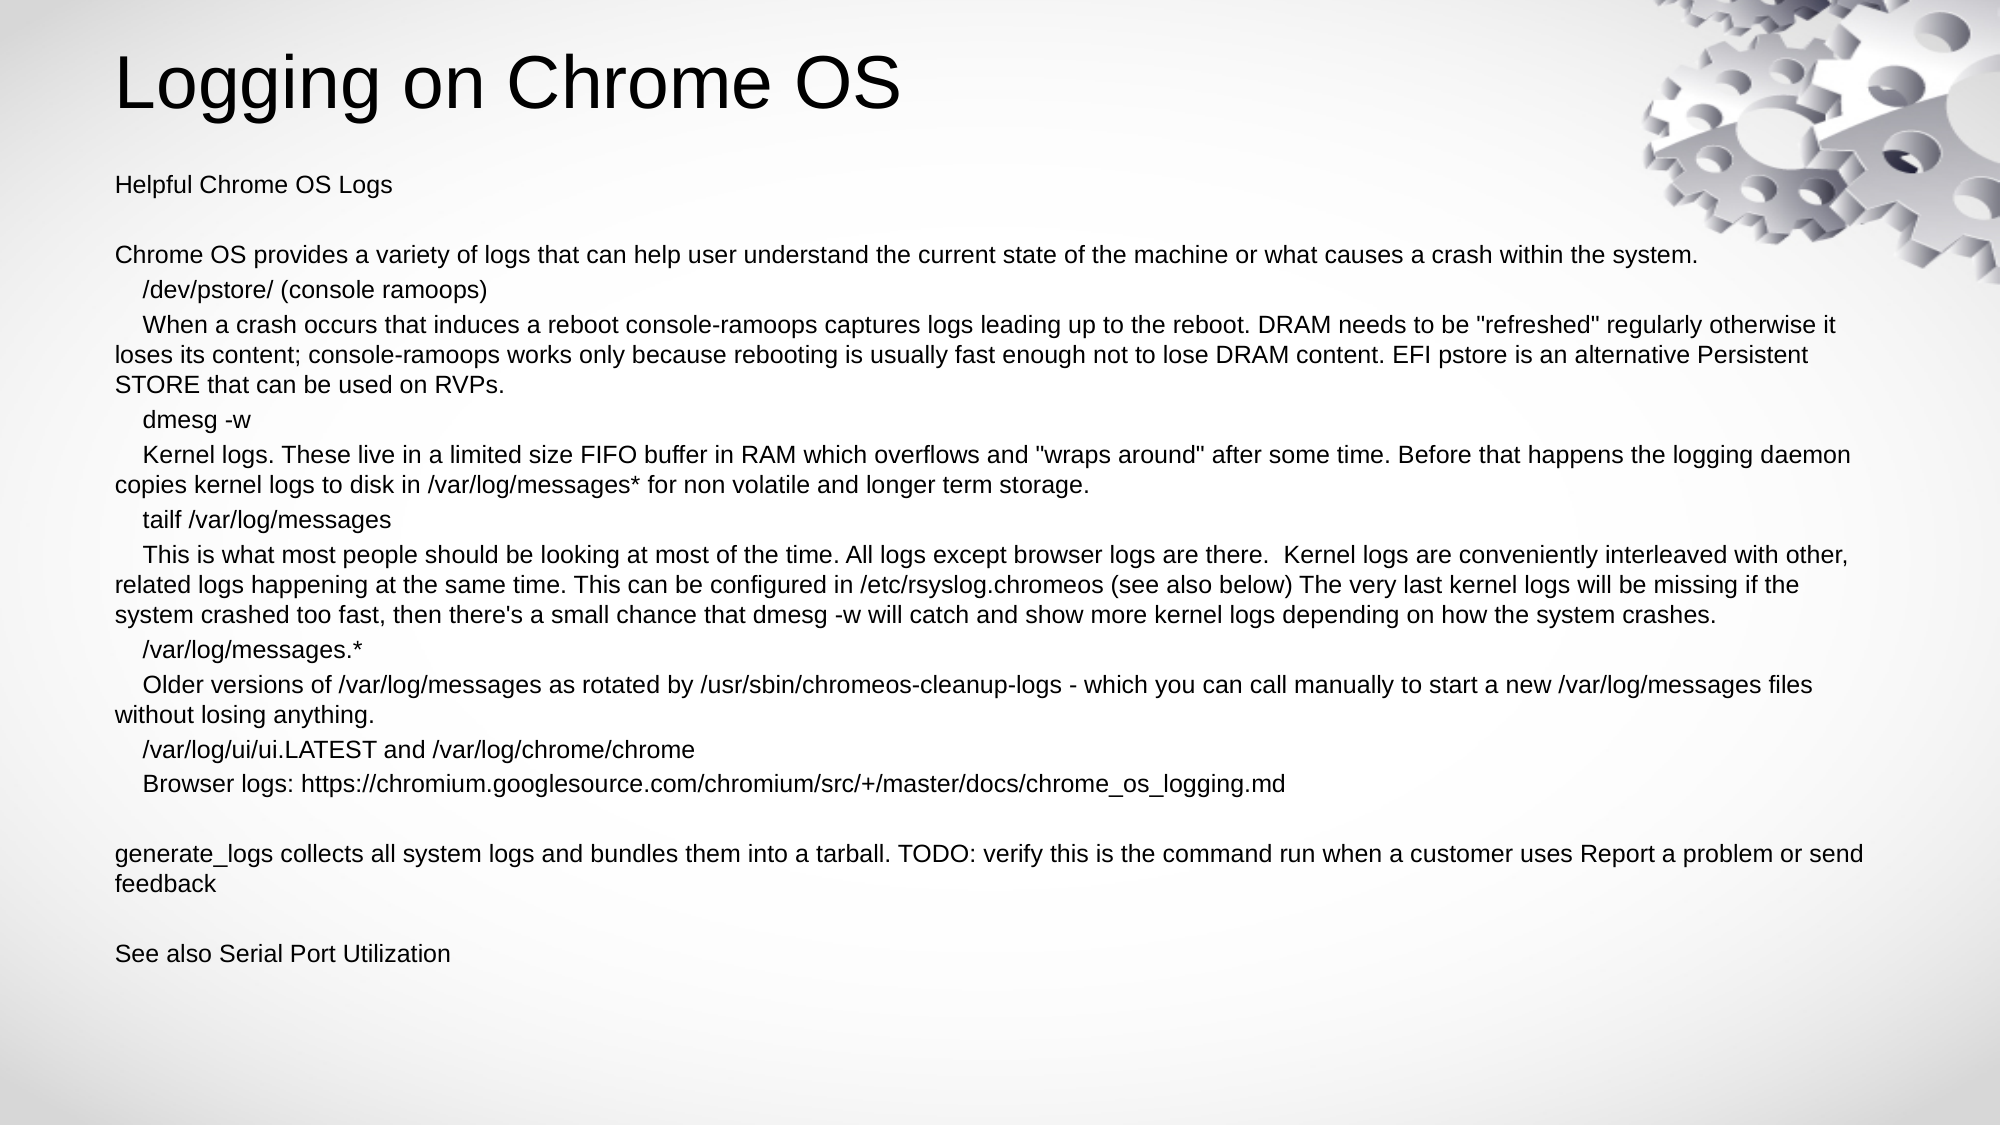

# Logging on Chrome OS
Helpful Chrome OS Logs

Chrome OS provides a variety of logs that can help user understand the current state of the machine or what causes a crash within the system.
    /dev/pstore/ (console ramoops)
    When a crash occurs that induces a reboot console-ramoops captures logs leading up to the reboot. DRAM needs to be "refreshed" regularly otherwise it loses its content; console-ramoops works only because rebooting is usually fast enough not to lose DRAM content. EFI pstore is an alternative Persistent STORE that can be used on RVPs.
    dmesg -w
    Kernel logs. These live in a limited size FIFO buffer in RAM which overflows and "wraps around" after some time. Before that happens the logging daemon copies kernel logs to disk in /var/log/messages* for non volatile and longer term storage.
    tailf /var/log/messages
    This is what most people should be looking at most of the time. All logs except browser logs are there.  Kernel logs are conveniently interleaved with other, related logs happening at the same time. This can be configured in /etc/rsyslog.chromeos (see also below) The very last kernel logs will be missing if the system crashed too fast, then there's a small chance that dmesg -w will catch and show more kernel logs depending on how the system crashes.
    /var/log/messages.*
    Older versions of /var/log/messages as rotated by /usr/sbin/chromeos-cleanup-logs - which you can call manually to start a new /var/log/messages files without losing anything.
    /var/log/ui/ui.LATEST and /var/log/chrome/chrome
    Browser logs: https://chromium.googlesource.com/chromium/src/+/master/docs/chrome_os_logging.md

generate_logs collects all system logs and bundles them into a tarball. TODO: verify this is the command run when a customer uses Report a problem or send feedback

See also Serial Port Utilization